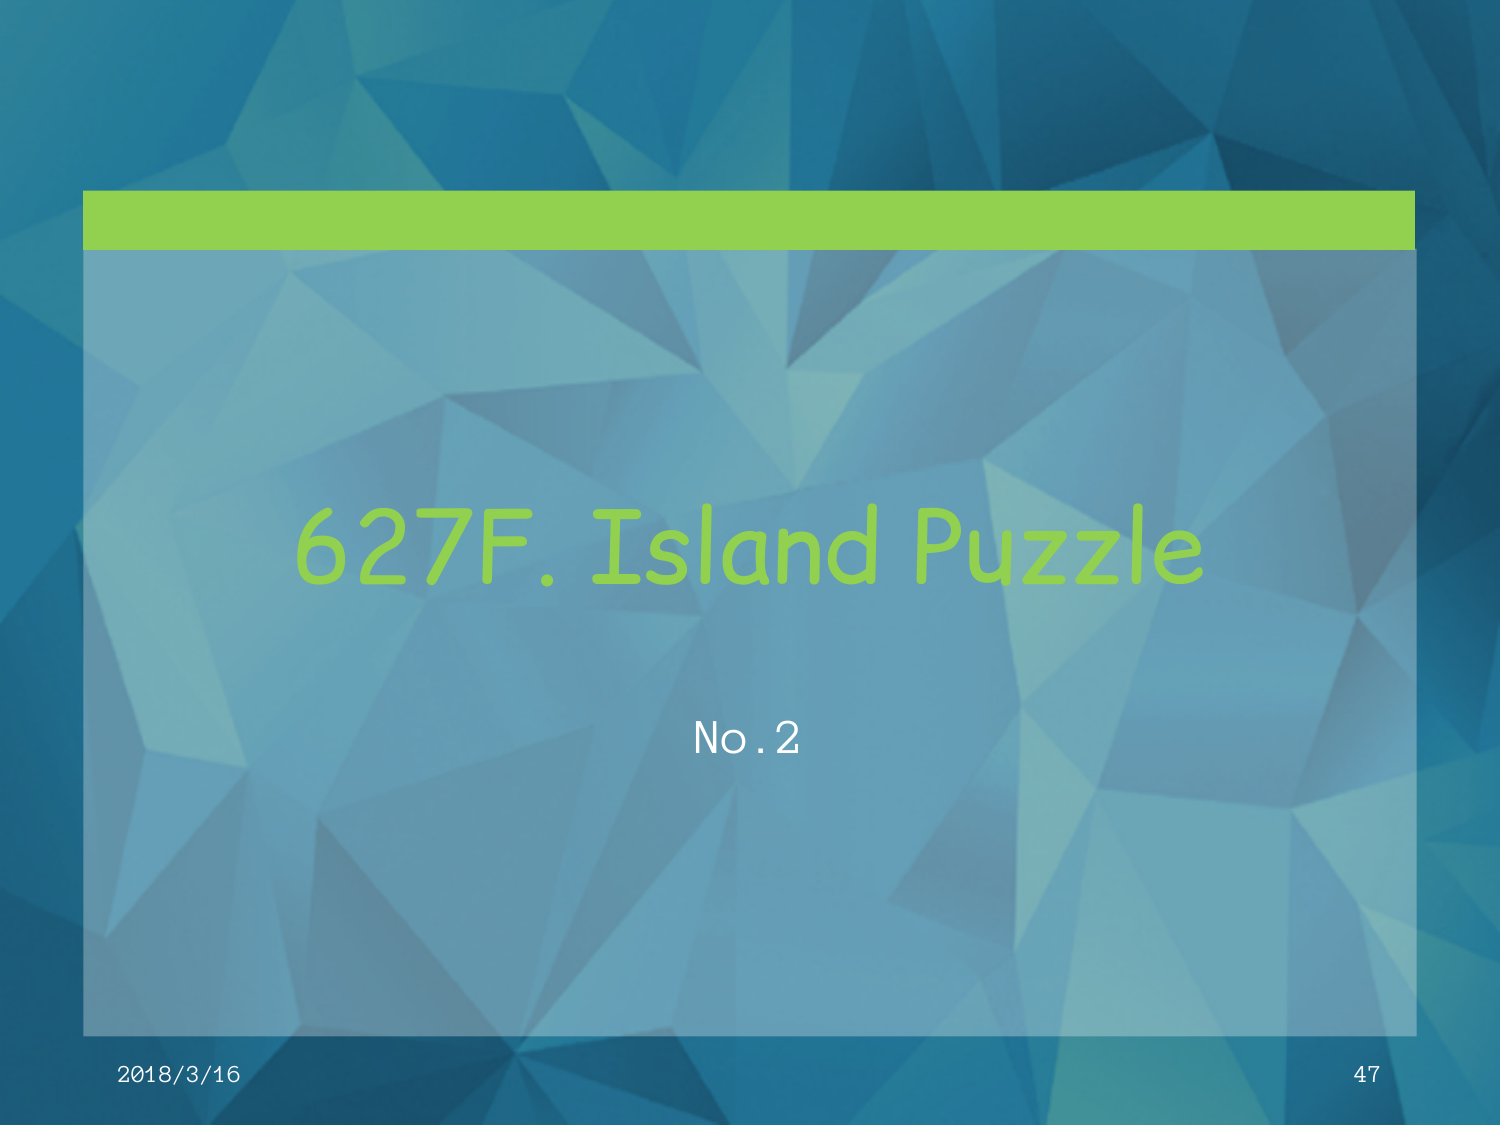

# 627F. Island Puzzle
No.2
2018/3/16
47